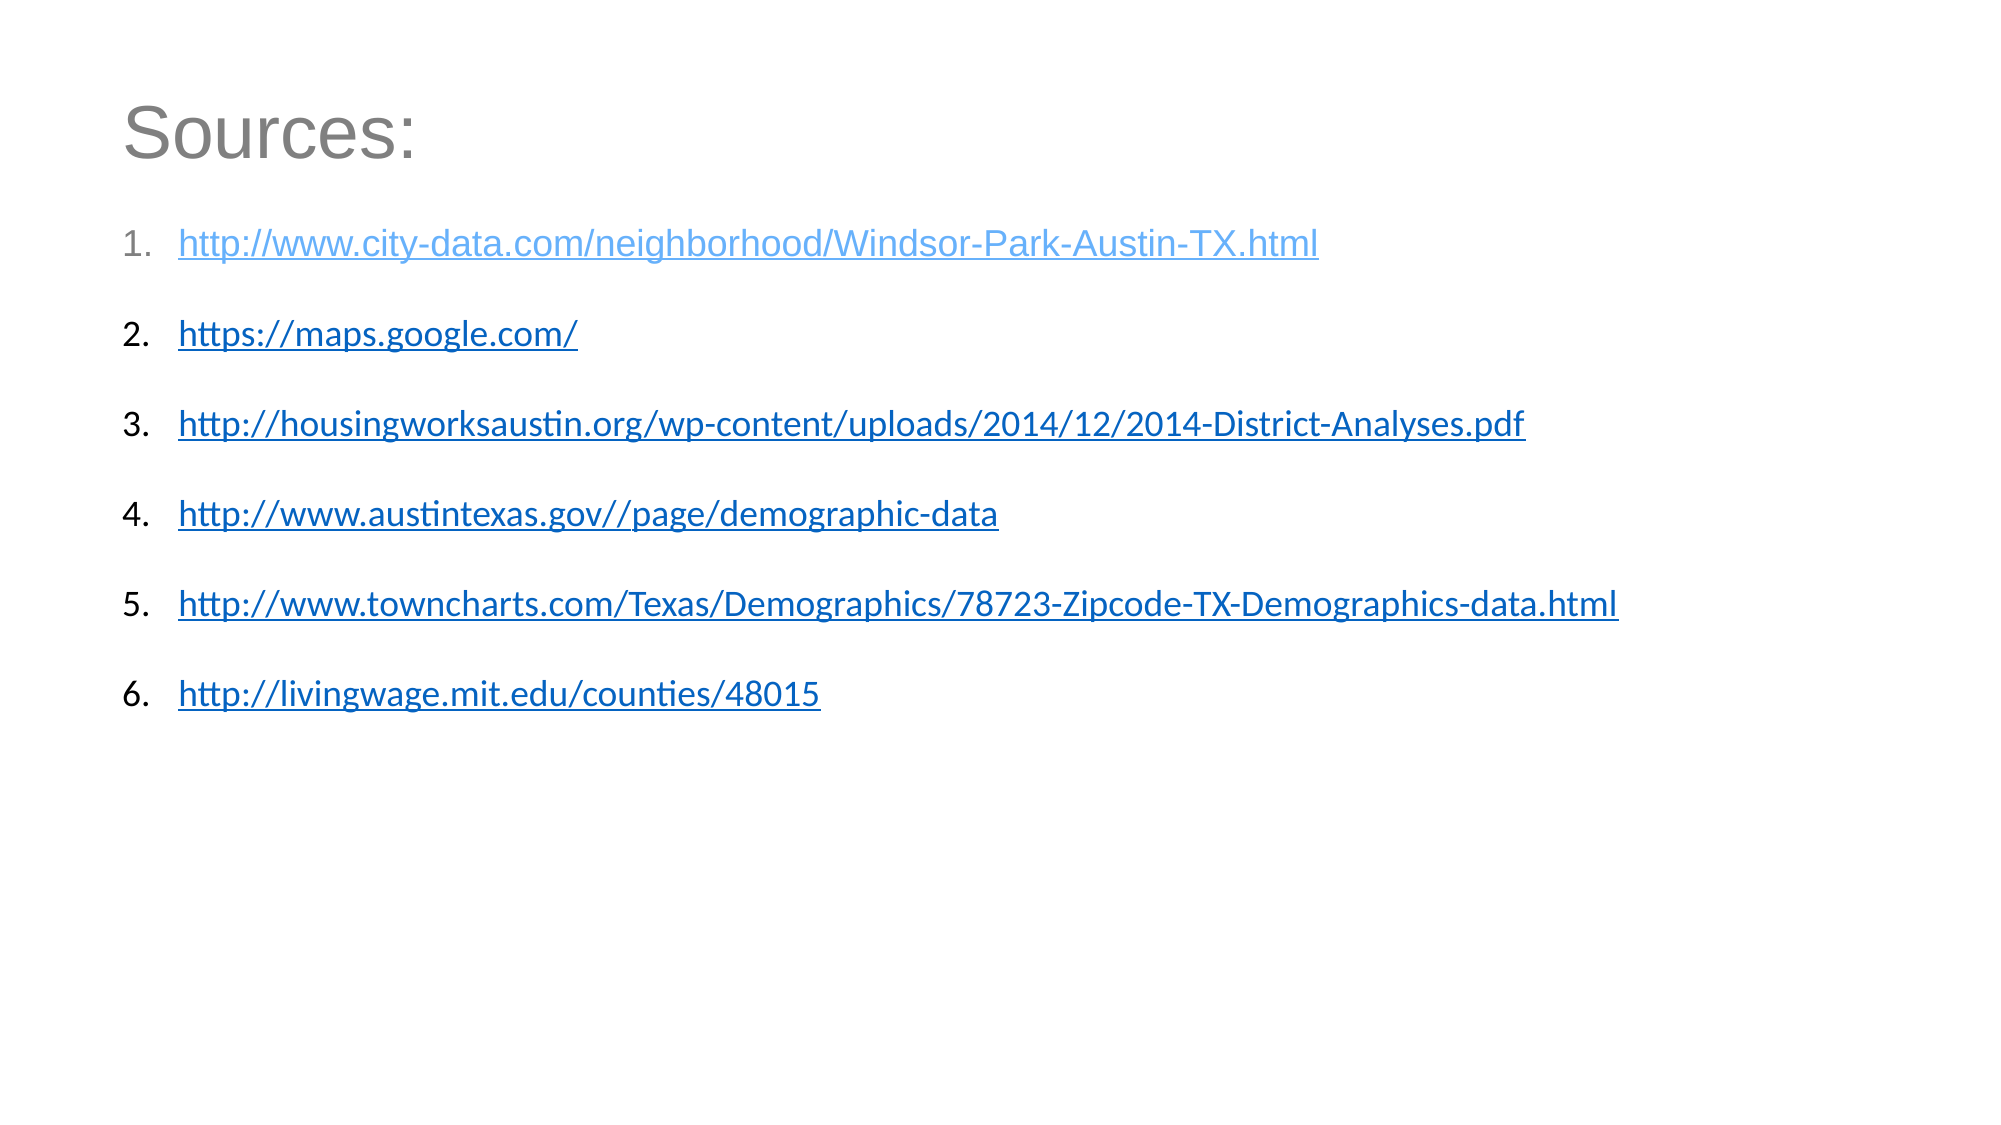

Sources:
http://www.city-data.com/neighborhood/Windsor-Park-Austin-TX.html

https://maps.google.com/

http://housingworksaustin.org/wp-content/uploads/2014/12/2014-District-Analyses.pdf

http://www.austintexas.gov//page/demographic-data

http://www.towncharts.com/Texas/Demographics/78723-Zipcode-TX-Demographics-data.html

http://livingwage.mit.edu/counties/48015